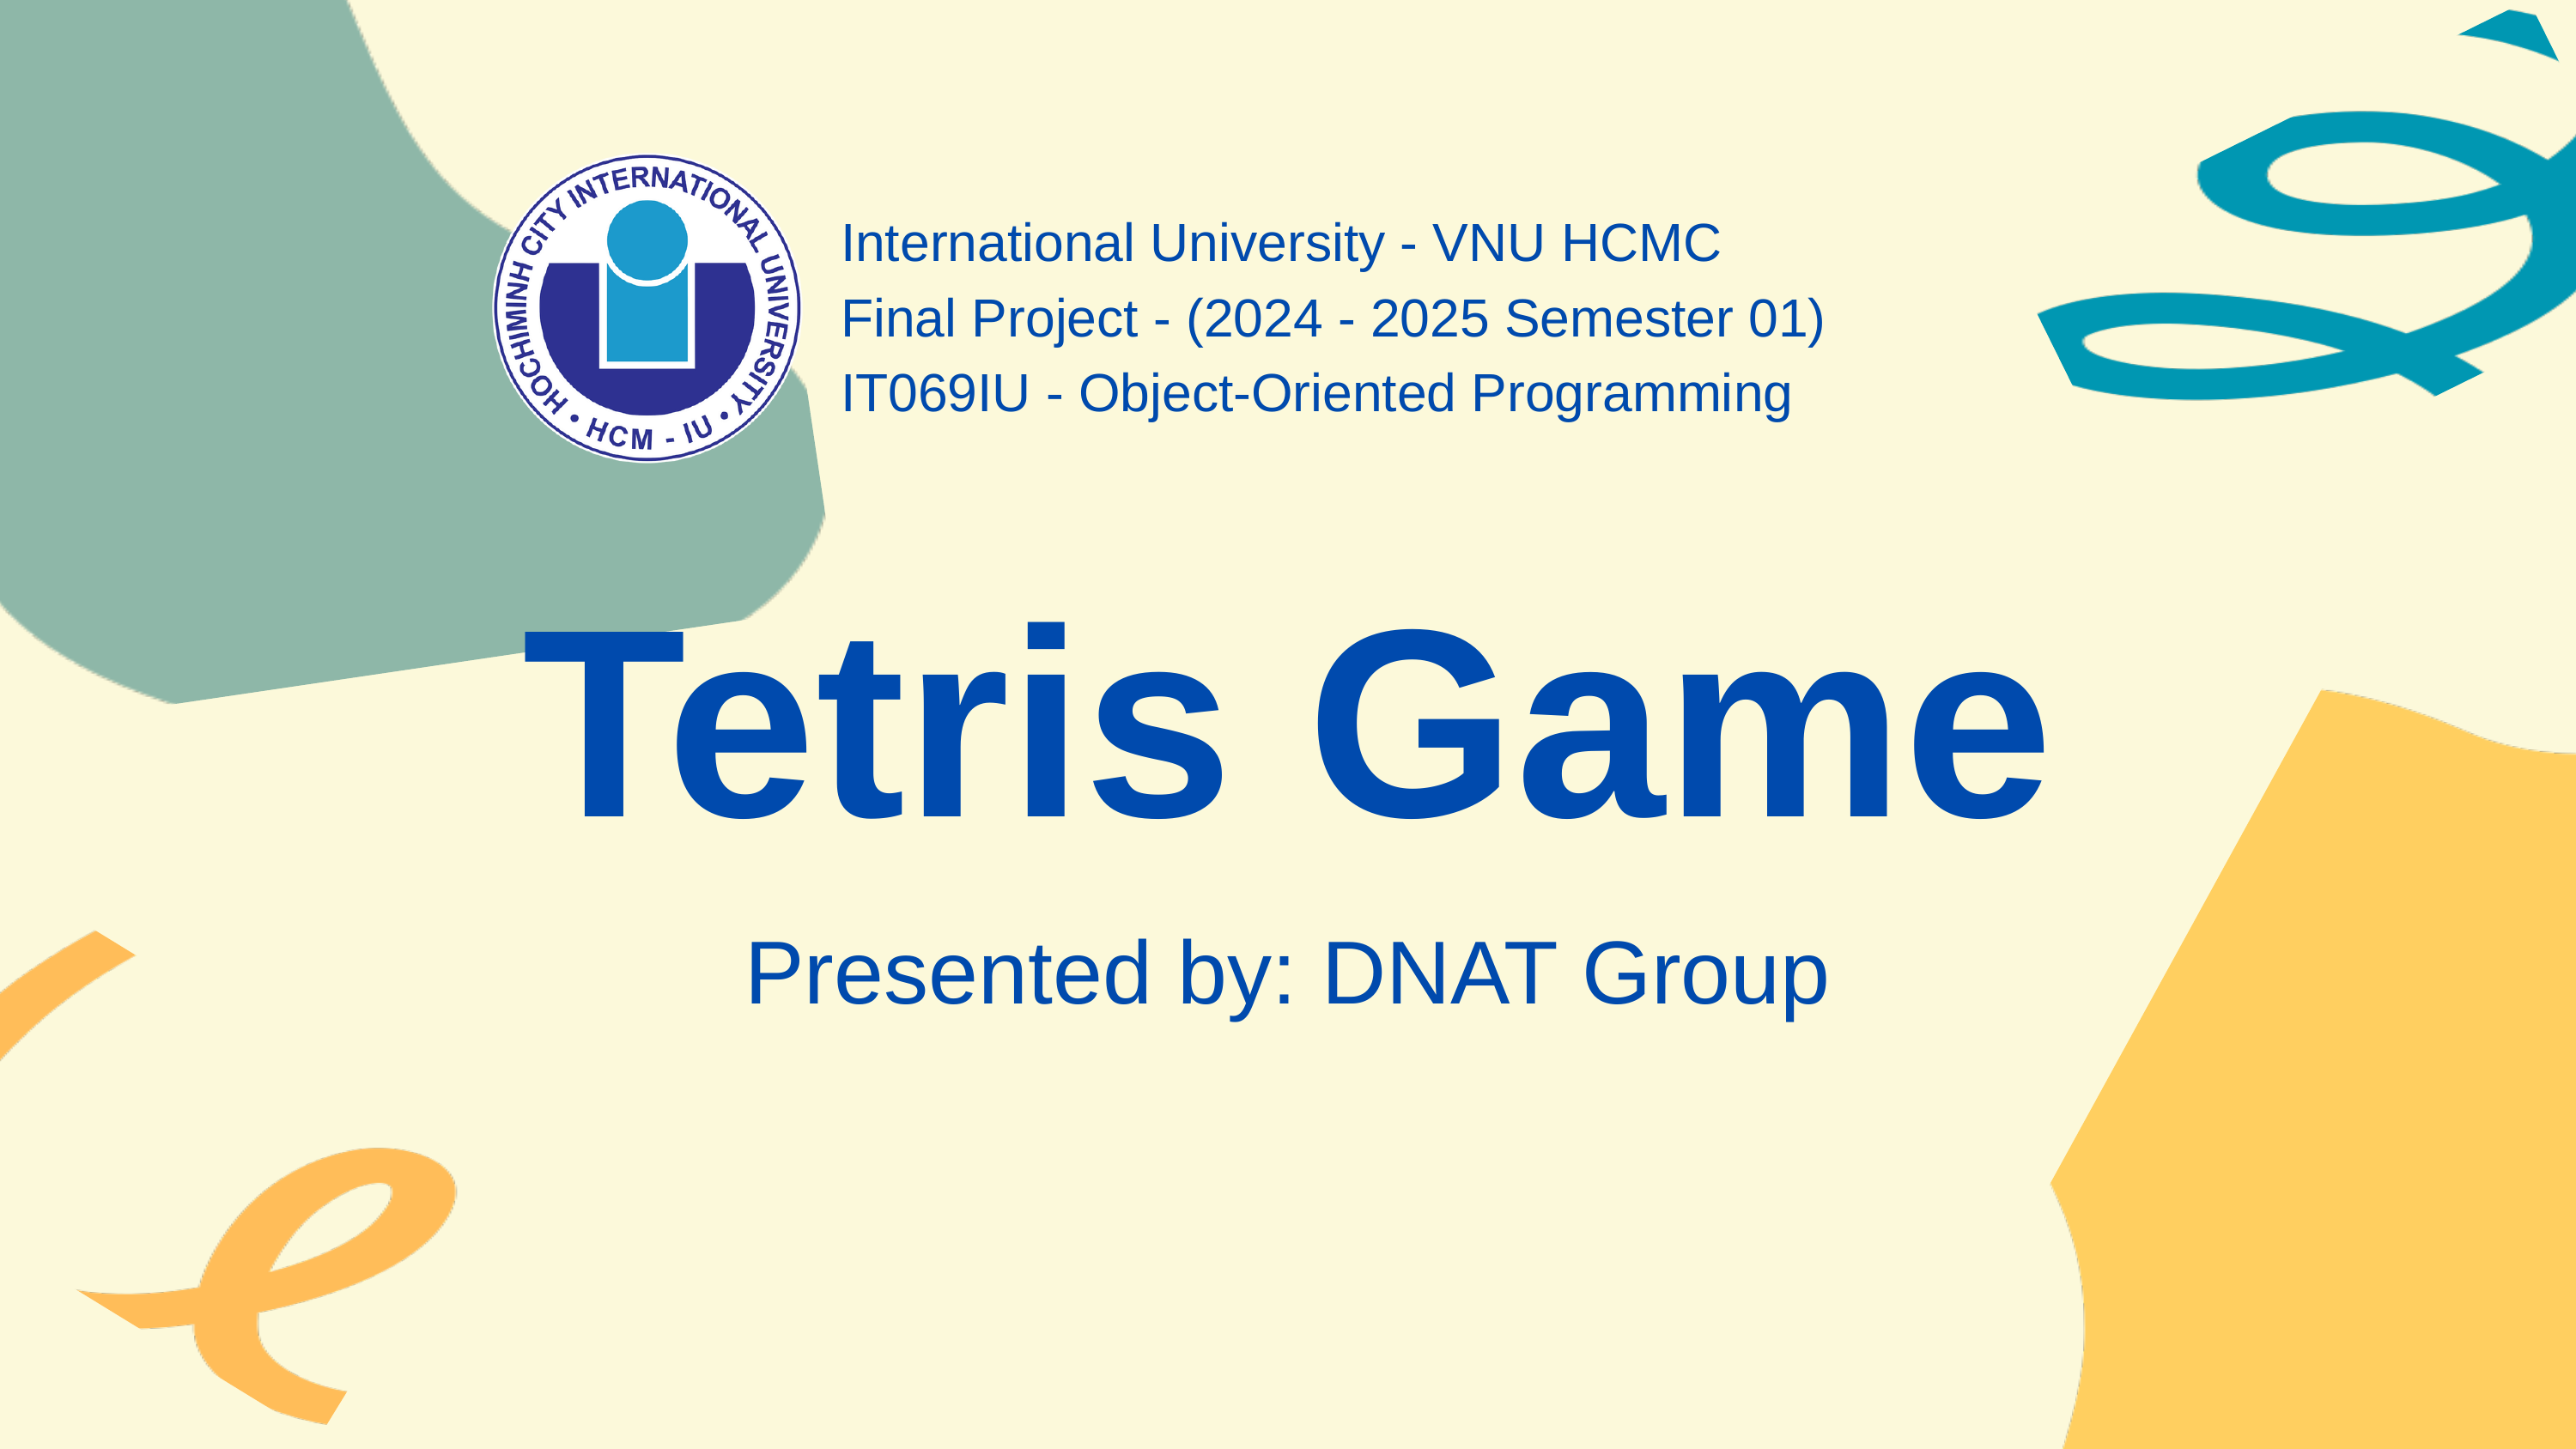

International University - VNU HCMC
Final Project - (2024 - 2025 Semester 01)
IT069IU - Object-Oriented Programming
Tetris Game

Presented by: DNAT Group